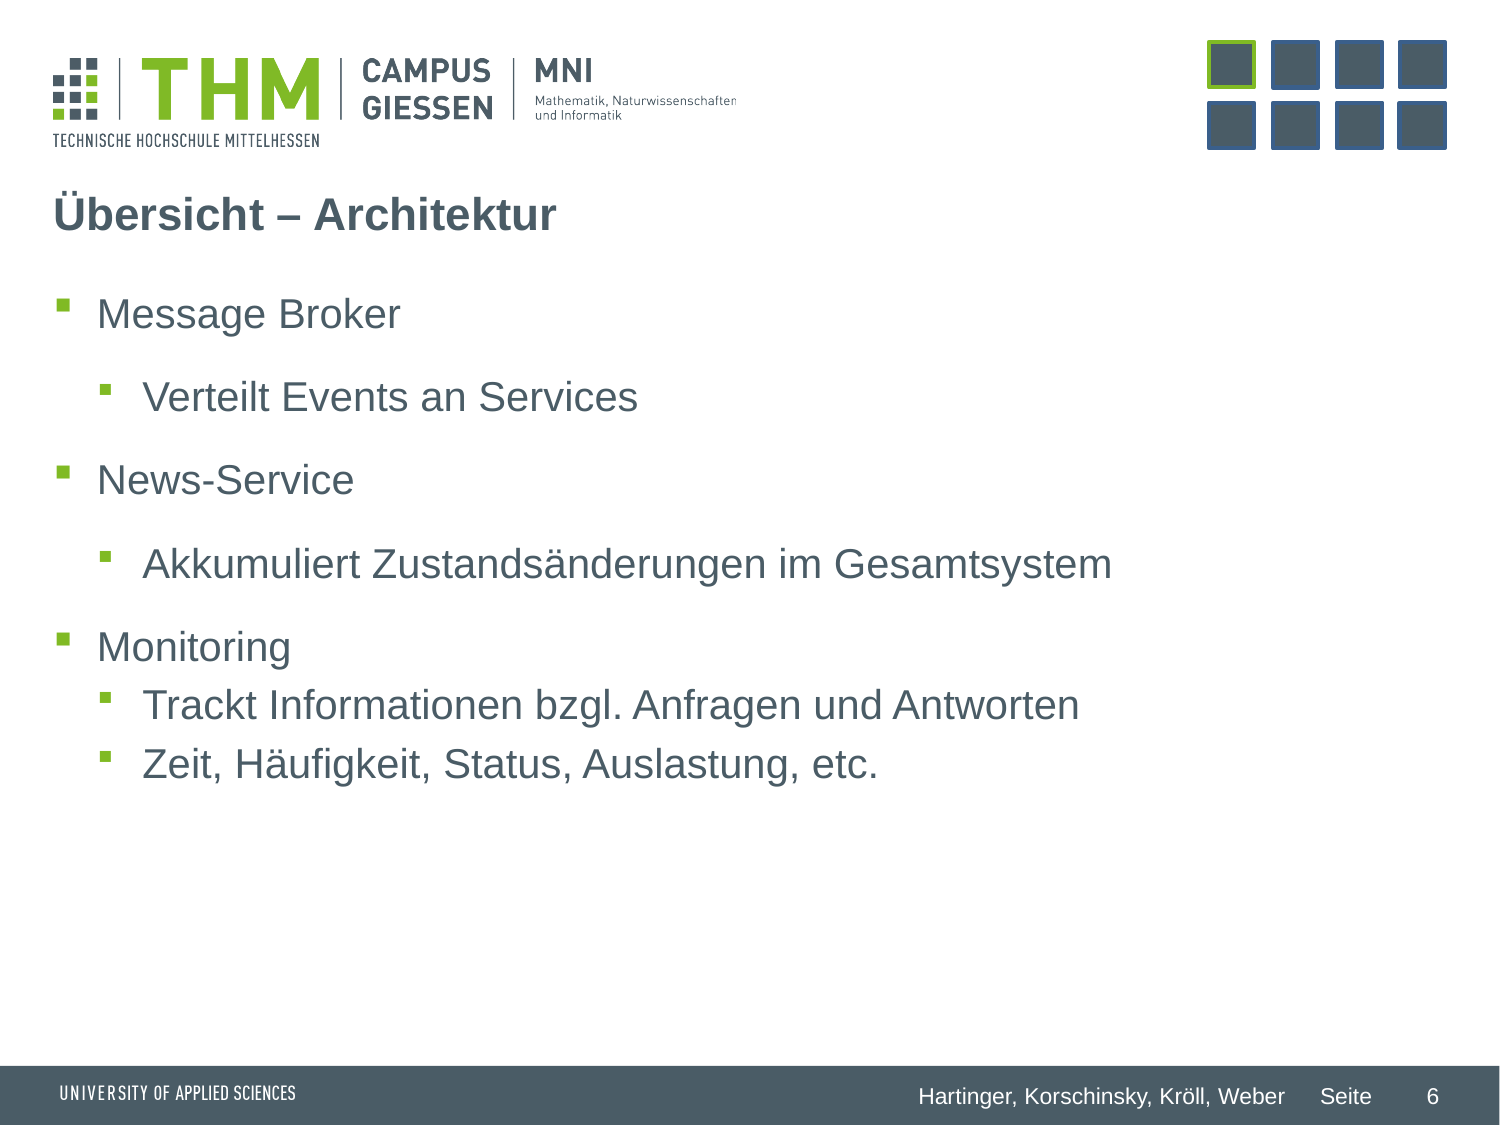

# Übersicht – Architektur
Message Broker
Verteilt Events an Services
News-Service
Akkumuliert Zustandsänderungen im Gesamtsystem
Monitoring
Trackt Informationen bzgl. Anfragen und Antworten
Zeit, Häufigkeit, Status, Auslastung, etc.
6